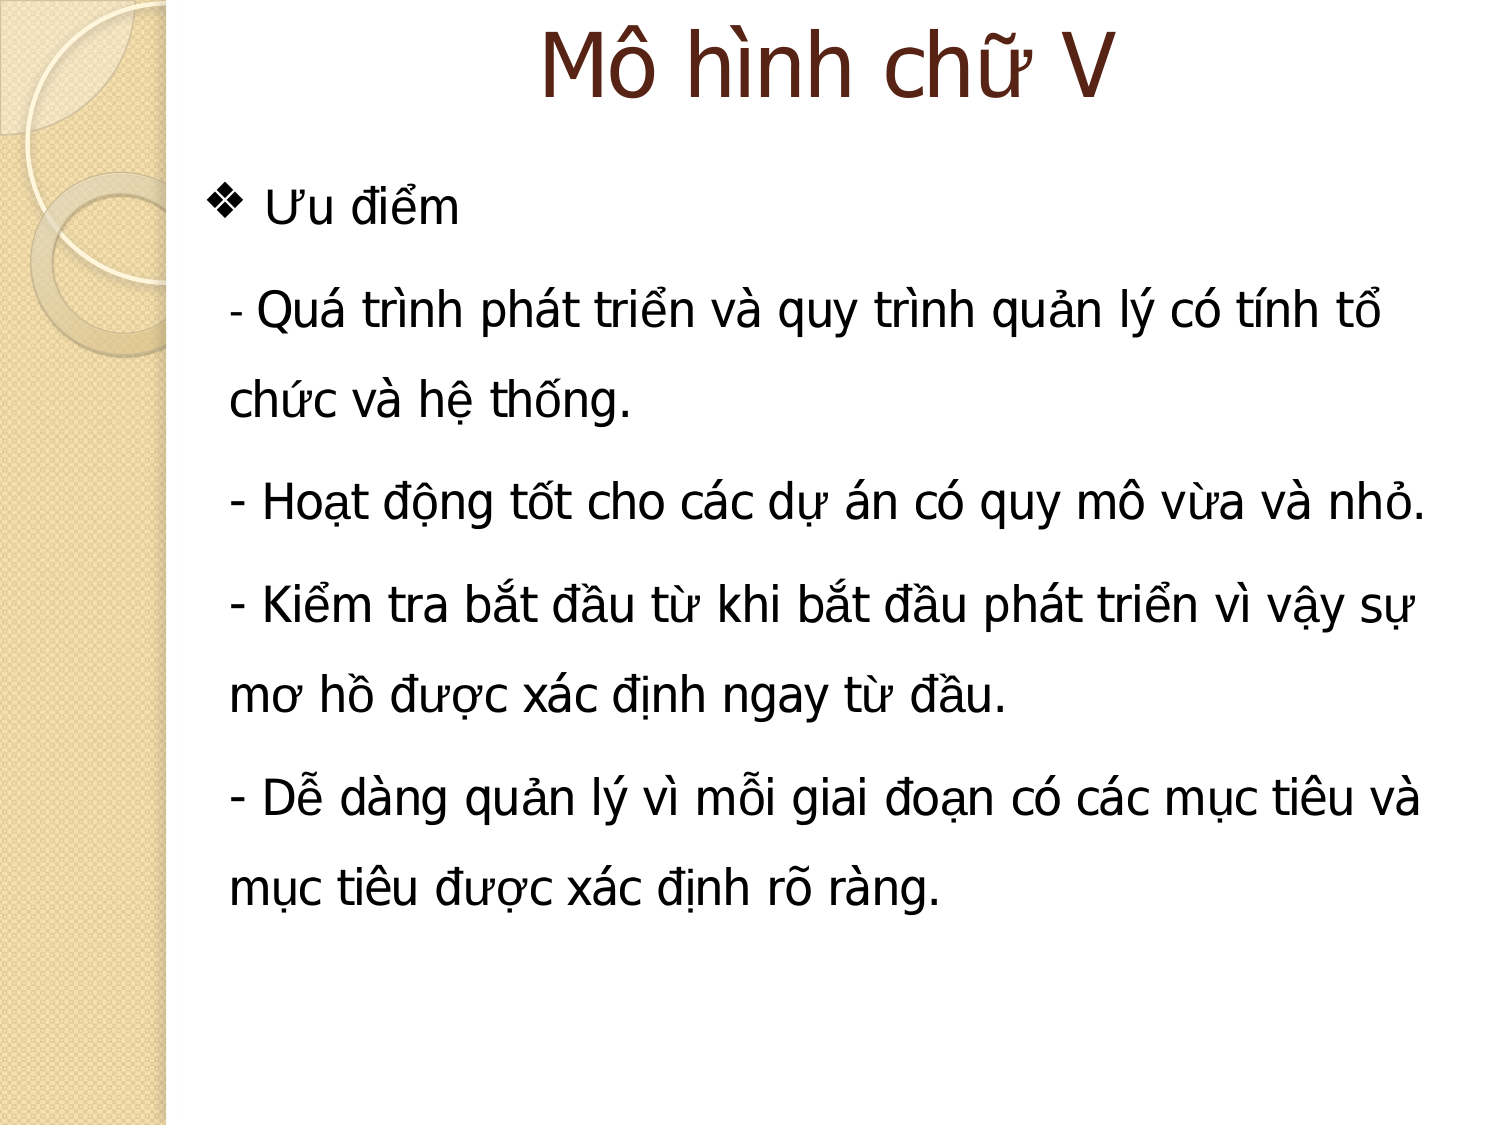

# Mô hình chữ V

Ưu điểm
- Quá trình phát triển và quy trình quản lý có tính tổ chức và hệ thống.
- Hoạt động tốt cho các dự án có quy mô vừa và nhỏ.
- Kiểm tra bắt đầu từ khi bắt đầu phát triển vì vậy sự mơ hồ được xác định ngay từ đầu.
- Dễ dàng quản lý vì mỗi giai đoạn có các mục tiêu và mục tiêu được xác định rõ ràng.